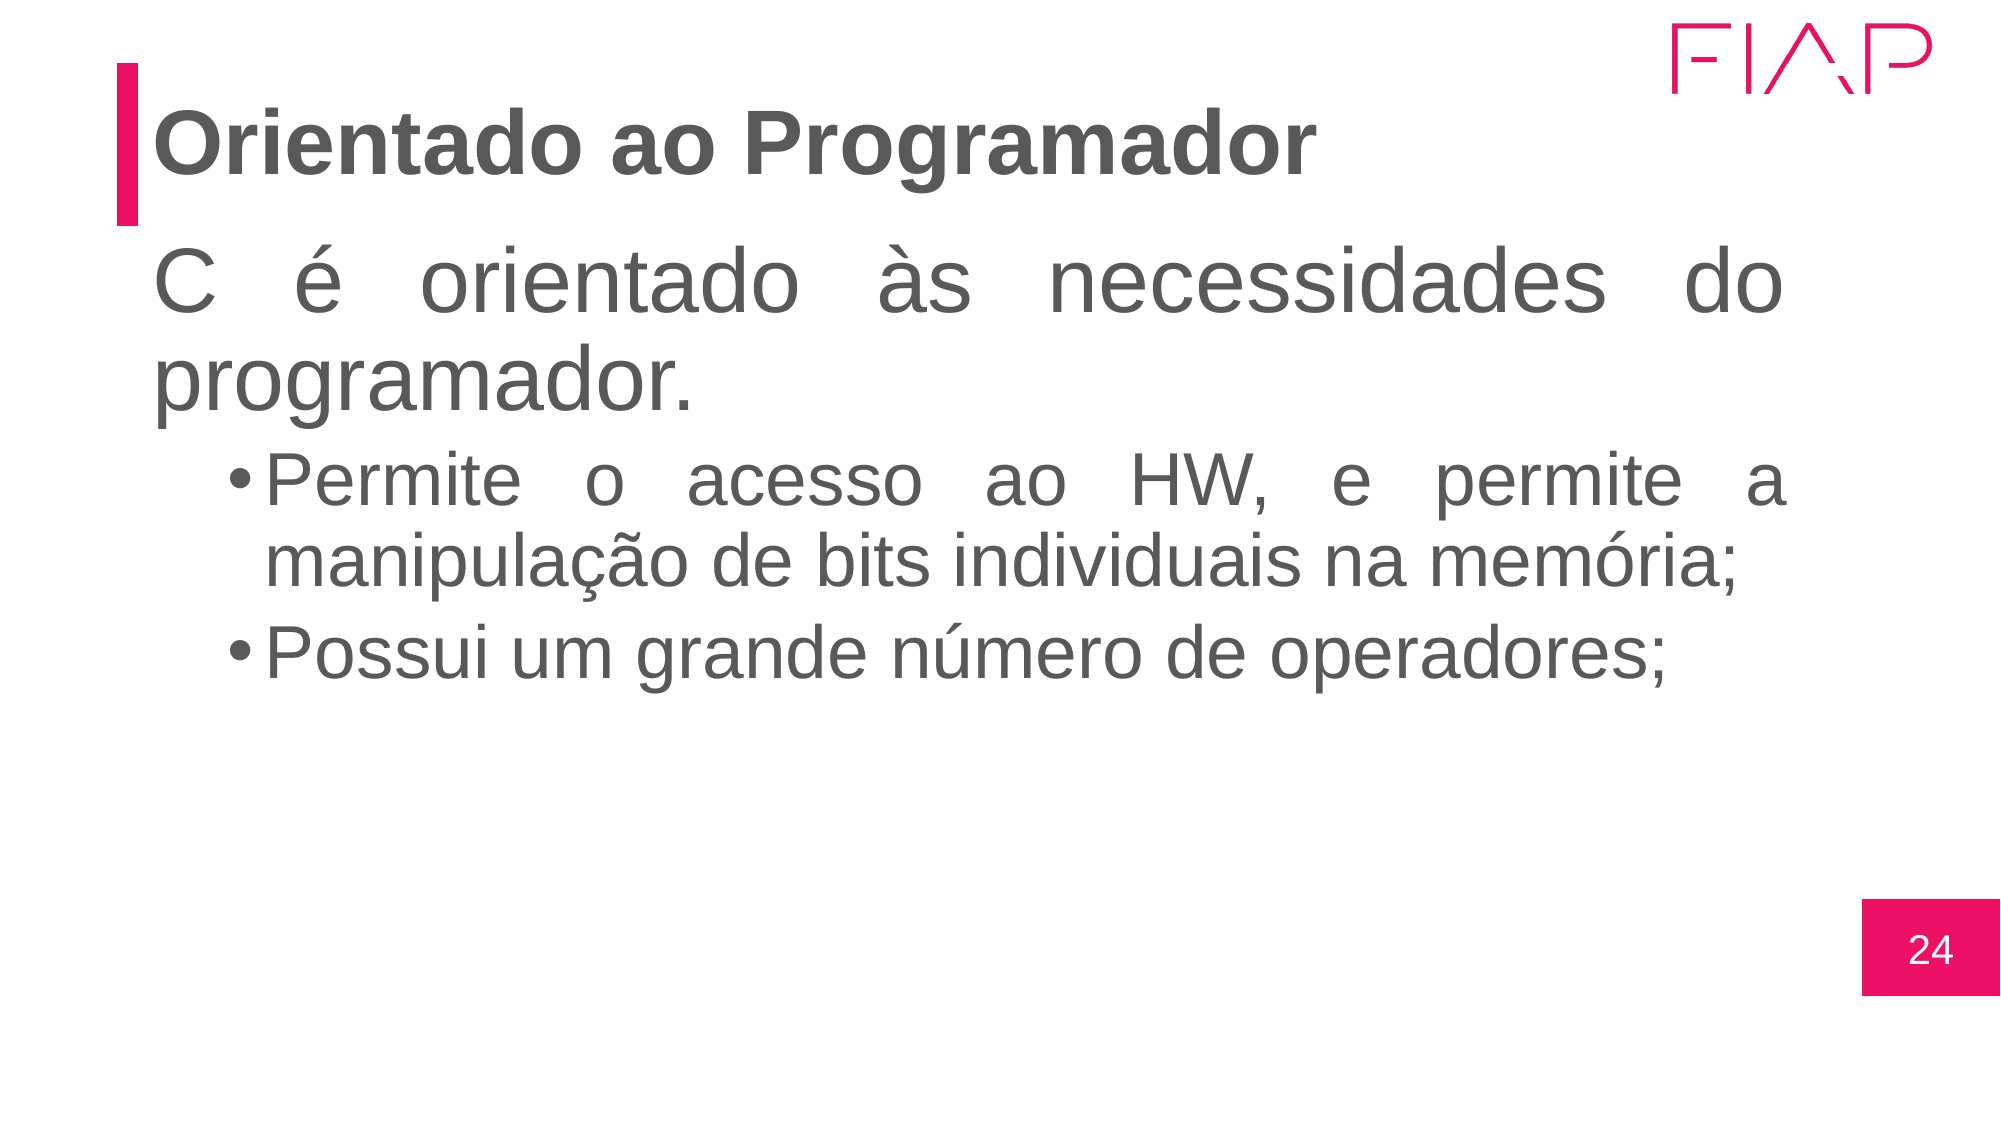

# Orientado ao Programador
C é orientado às necessidades do programador.
Permite o acesso ao HW, e permite a manipulação de bits individuais na memória;
Possui um grande número de operadores;

24